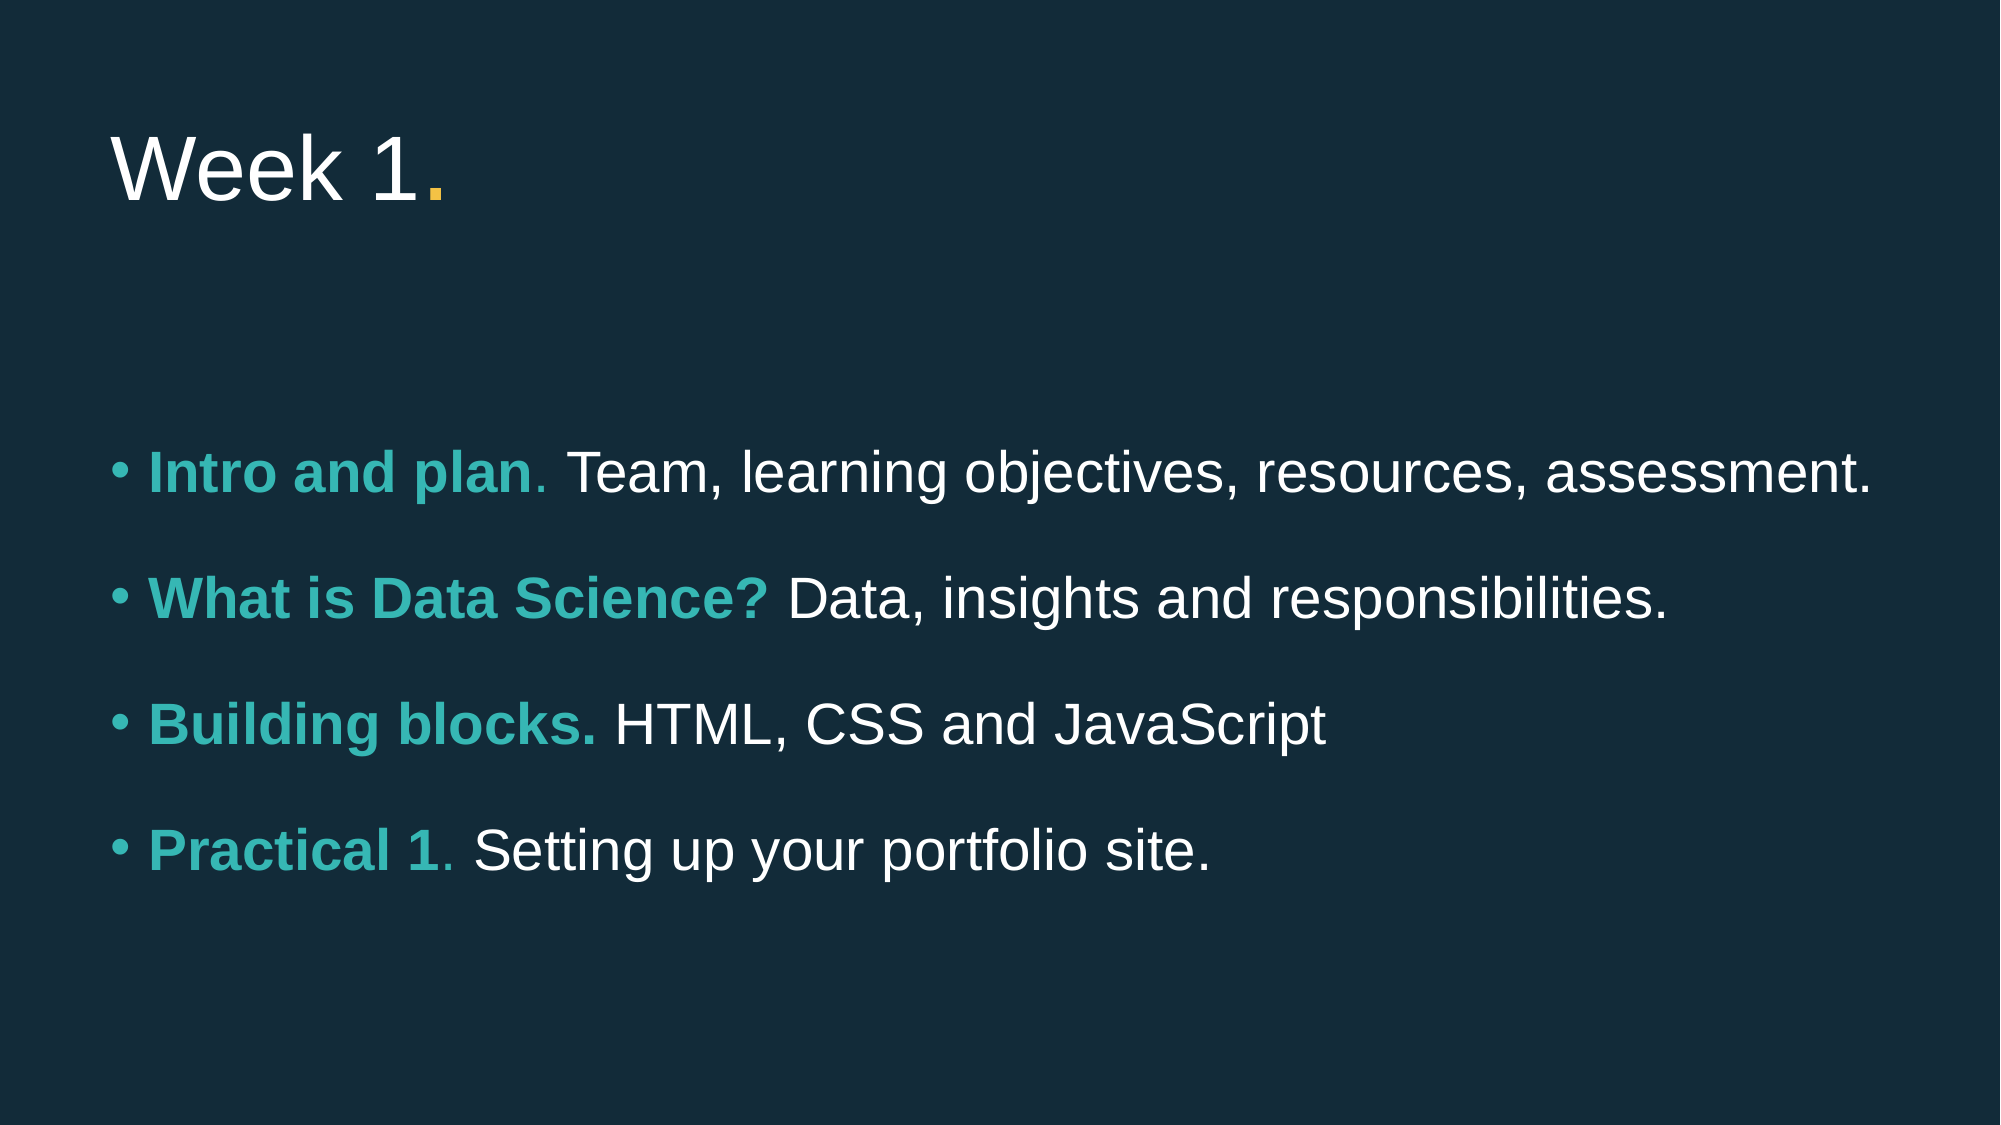

# Week 1.
Intro and plan. Team, learning objectives, resources, assessment.
What is Data Science? Data, insights and responsibilities.
Building blocks. HTML, CSS and JavaScript
Practical 1. Setting up your portfolio site.